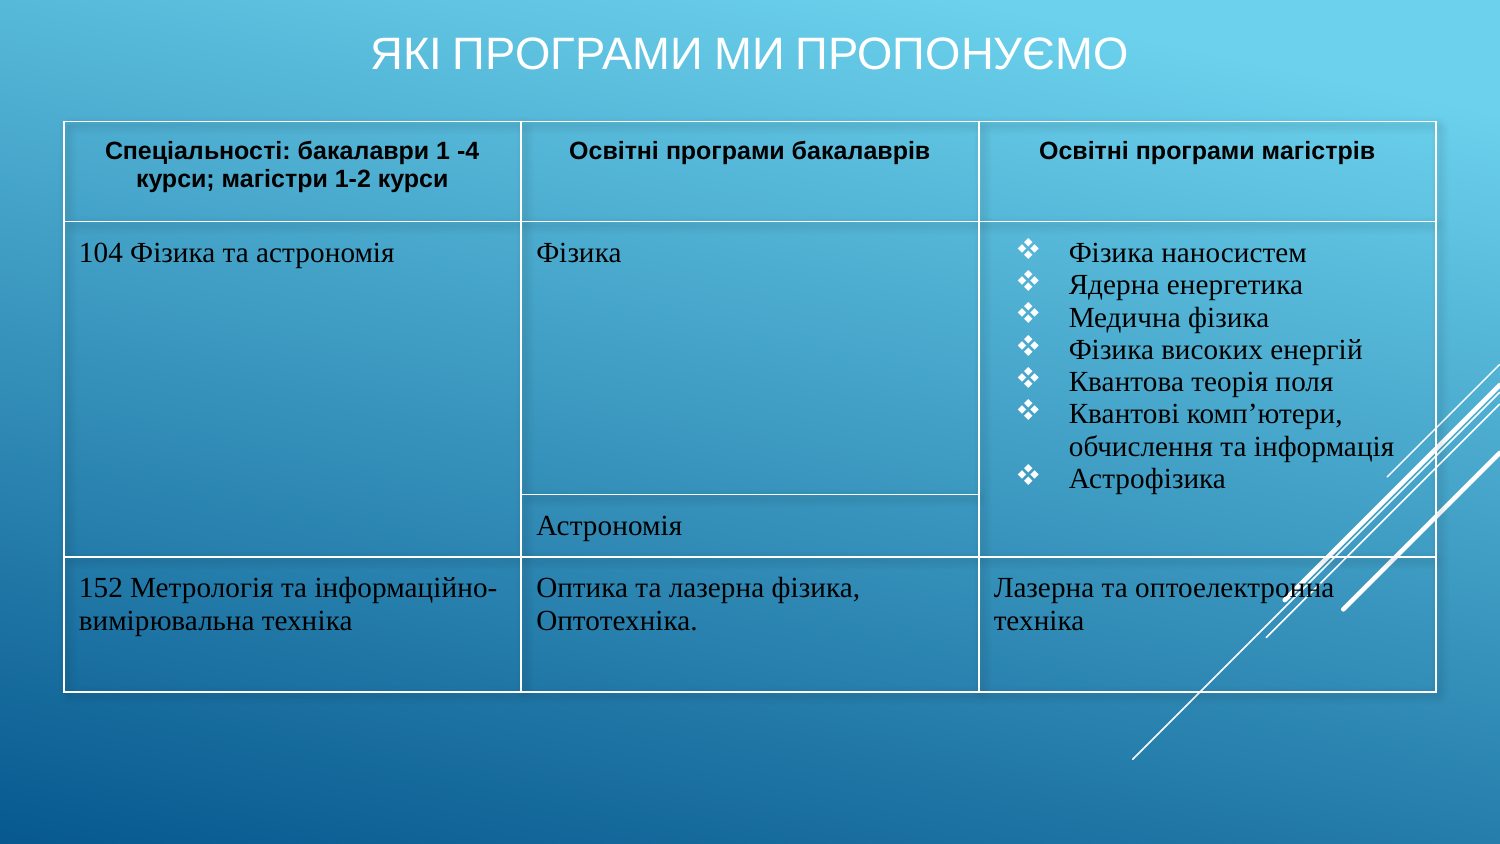

Які програми ми пропонуємо
| Спеціальності: бакалаври 1 -4 курси; магістри 1-2 курси | Освітні програми бакалаврів | Освітні програми магістрів |
| --- | --- | --- |
| 104 Фізика та астрономія | Фізика | Фізика наносистем Ядерна енергетика Медична фізика Фізика високих енергій Квантова теорія поля Квантові комп’ютери, обчислення та інформація Астрофізика |
|  | Астрономія |  |
| 152 Метрологія та інформаційно-вимірювальна техніка | Оптика та лазерна фізика, Оптотехніка. | Лазерна та оптоелектронна техніка |